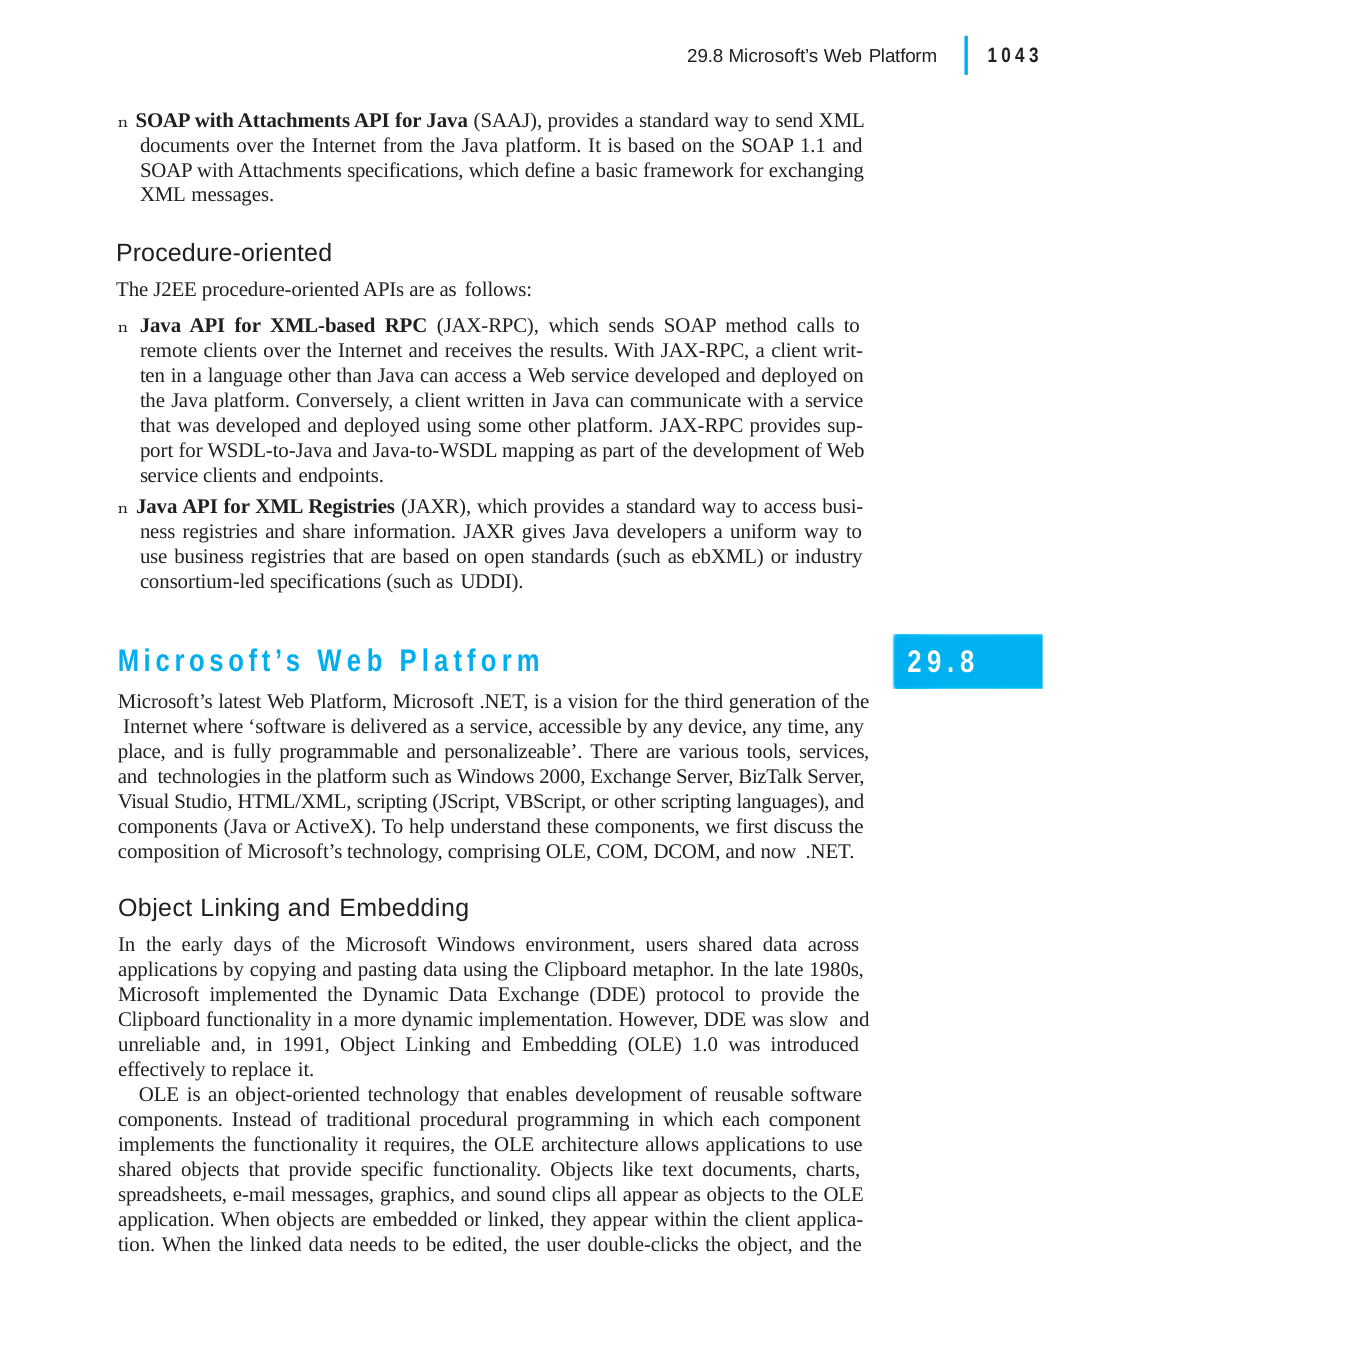

|
1043
29.8 Microsoft’s Web Platform
n SOAP with Attachments API for Java (SAAJ), provides a standard way to send XML  documents over the Internet from the Java platform. It is based on the SOAP 1.1 and  SOAP with Attachments specifications, which define a basic framework for exchanging  XML messages.

Procedure-oriented
The J2EE procedure-oriented APIs are as follows:
n Java API for XML-based RPC (JAX-RPC), which sends SOAP method calls to  remote clients over the Internet and receives the results. With JAX-RPC, a client writ-  ten in a language other than Java can access a Web service developed and deployed on  the Java platform. Conversely, a client written in Java can communicate with a service  that was developed and deployed using some other platform. JAX-RPC provides sup-  port for WSDL-to-Java and Java-to-WSDL mapping as part of the development of Web  service clients and endpoints.
n Java API for XML Registries (JAXR), which provides a standard way to access busi-  ness registries and share information. JAXR gives Java developers a uniform way to  use business registries that are based on open standards (such as ebXML) or industry  consortium-led specifications (such as UDDI).
Microsoft’s Web Platform
Microsoft’s latest Web Platform, Microsoft .NET, is a vision for the third generation of the  Internet where ‘software is delivered as a service, accessible by any device, any time, any  place, and is fully programmable and personalizeable’. There are various tools, services, and  technologies in the platform such as Windows 2000, Exchange Server, BizTalk Server,  Visual Studio, HTML/XML, scripting (JScript, VBScript, or other scripting languages), and  components (Java or ActiveX). To help understand these components, we first discuss the  composition of Microsoft’s technology, comprising OLE, COM, DCOM, and now .NET.

29.8
Object Linking and Embedding
In the early days of the Microsoft Windows environment, users shared data across  applications by copying and pasting data using the Clipboard metaphor. In the late 1980s,  Microsoft implemented the Dynamic Data Exchange (DDE) protocol to provide the  Clipboard functionality in a more dynamic implementation. However, DDE was slow  and unreliable and, in 1991, Object Linking and Embedding (OLE) 1.0 was introduced  effectively to replace it.
OLE is an object-oriented technology that enables development of reusable software  components. Instead of traditional procedural programming in which each component  implements the functionality it requires, the OLE architecture allows applications to use  shared objects that provide specific functionality. Objects like text documents, charts,  spreadsheets, e-mail messages, graphics, and sound clips all appear as objects to the OLE  application. When objects are embedded or linked, they appear within the client applica-  tion. When the linked data needs to be edited, the user double-clicks the object, and the